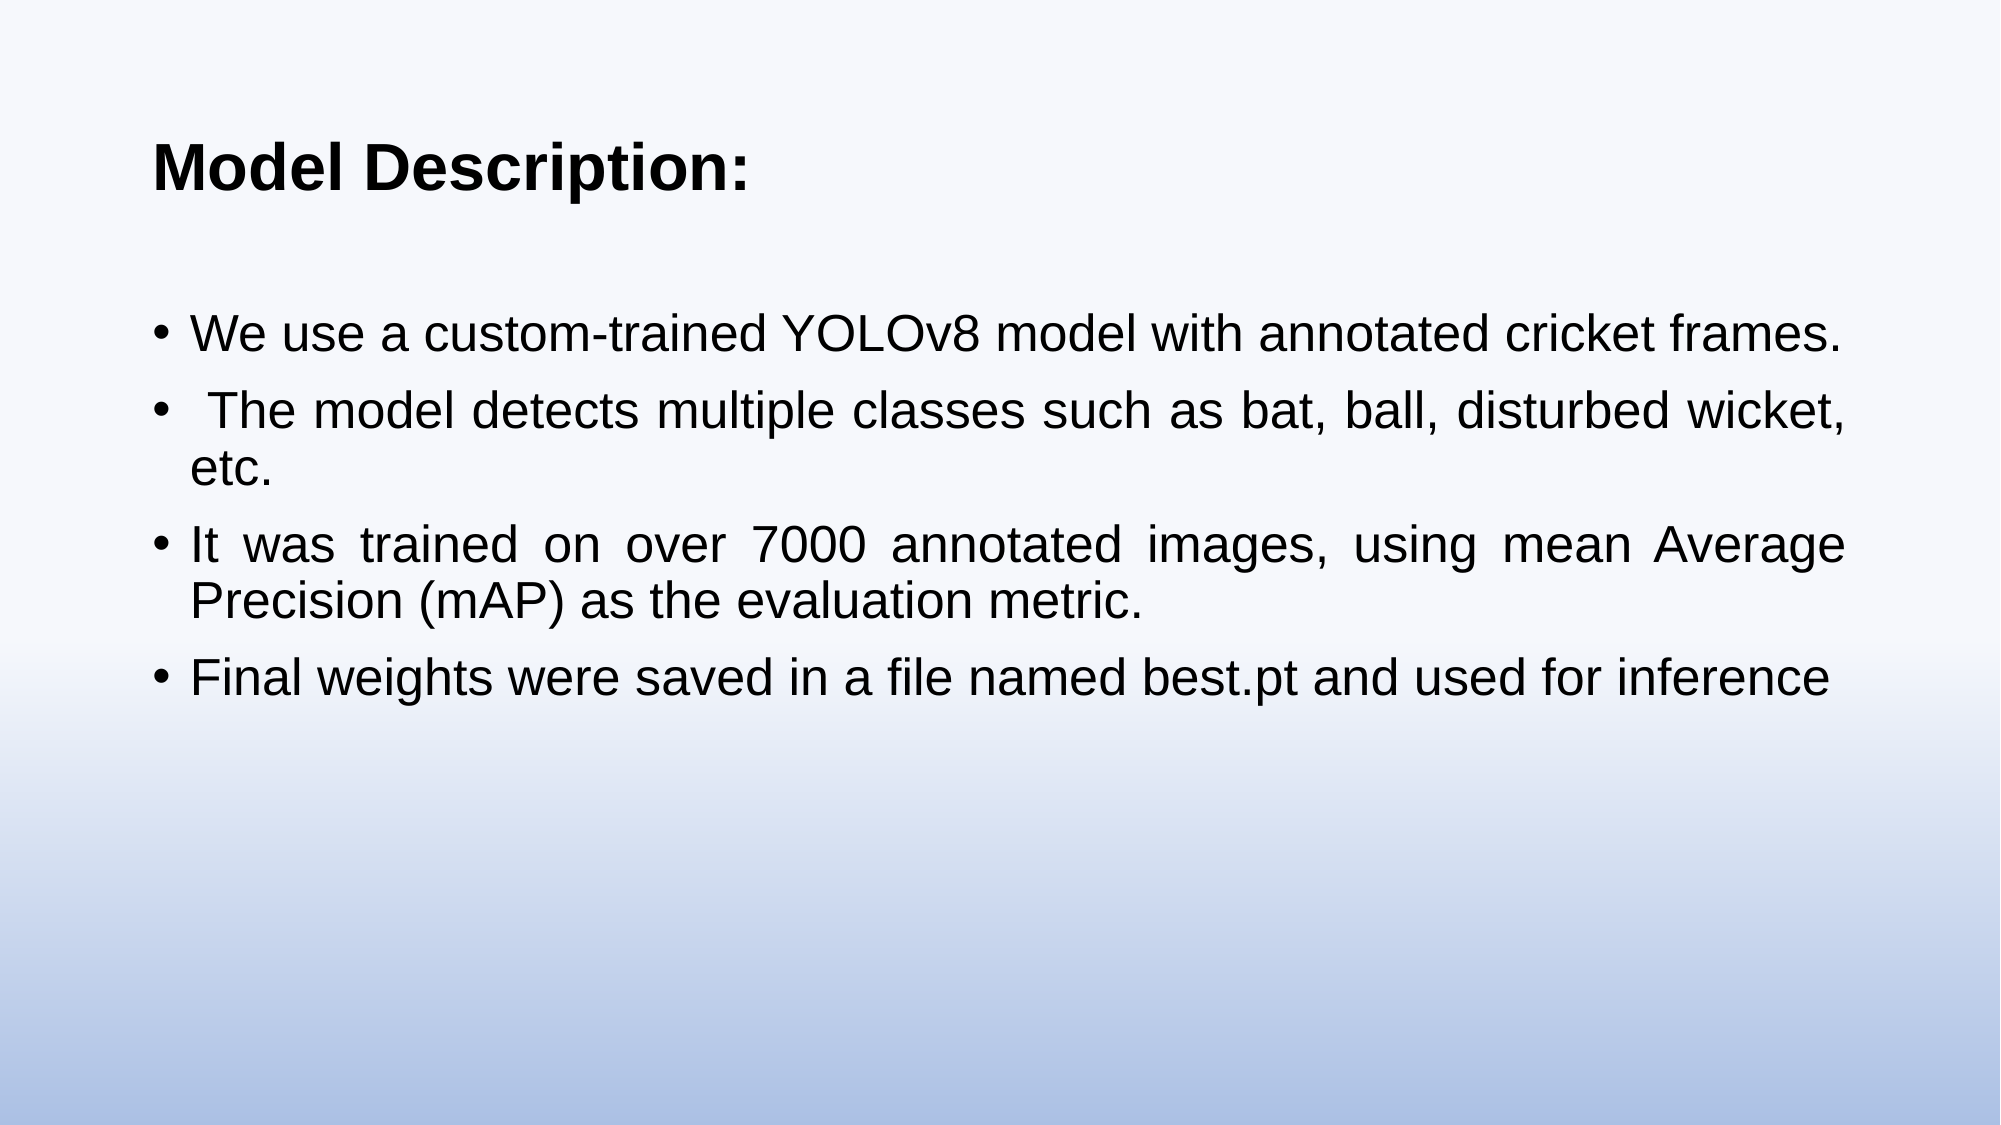

# Model Description:
We use a custom-trained YOLOv8 model with annotated cricket frames.
 The model detects multiple classes such as bat, ball, disturbed wicket, etc.
It was trained on over 7000 annotated images, using mean Average Precision (mAP) as the evaluation metric.
Final weights were saved in a file named best.pt and used for inference